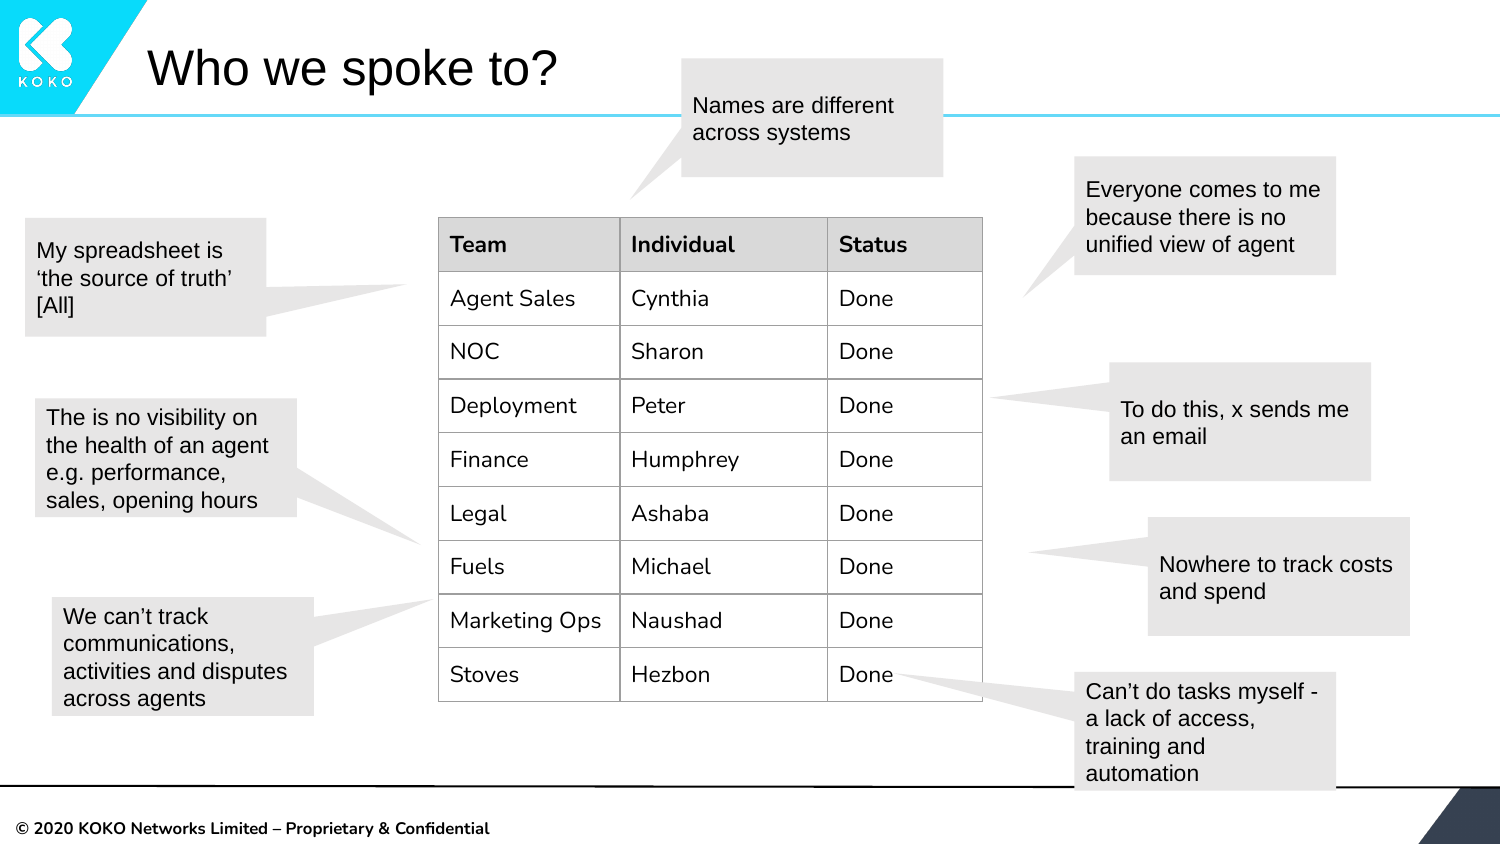

# Who we spoke to?
Names are different across systems
Everyone comes to me because there is no unified view of agent
My spreadsheet is ‘the source of truth’ [All]
| Team | Individual | Status |
| --- | --- | --- |
| Agent Sales | Cynthia | Done |
| NOC | Sharon | Done |
| Deployment | Peter | Done |
| Finance | Humphrey | Done |
| Legal | Ashaba | Done |
| Fuels | Michael | Done |
| Marketing Ops | Naushad | Done |
| Stoves | Hezbon | Done |
To do this, x sends me an email
The is no visibility on the health of an agent e.g. performance, sales, opening hours
Nowhere to track costs and spend
3
We can’t track communications, activities and disputes  across agents
Can’t do tasks myself - a lack of access, training and automation